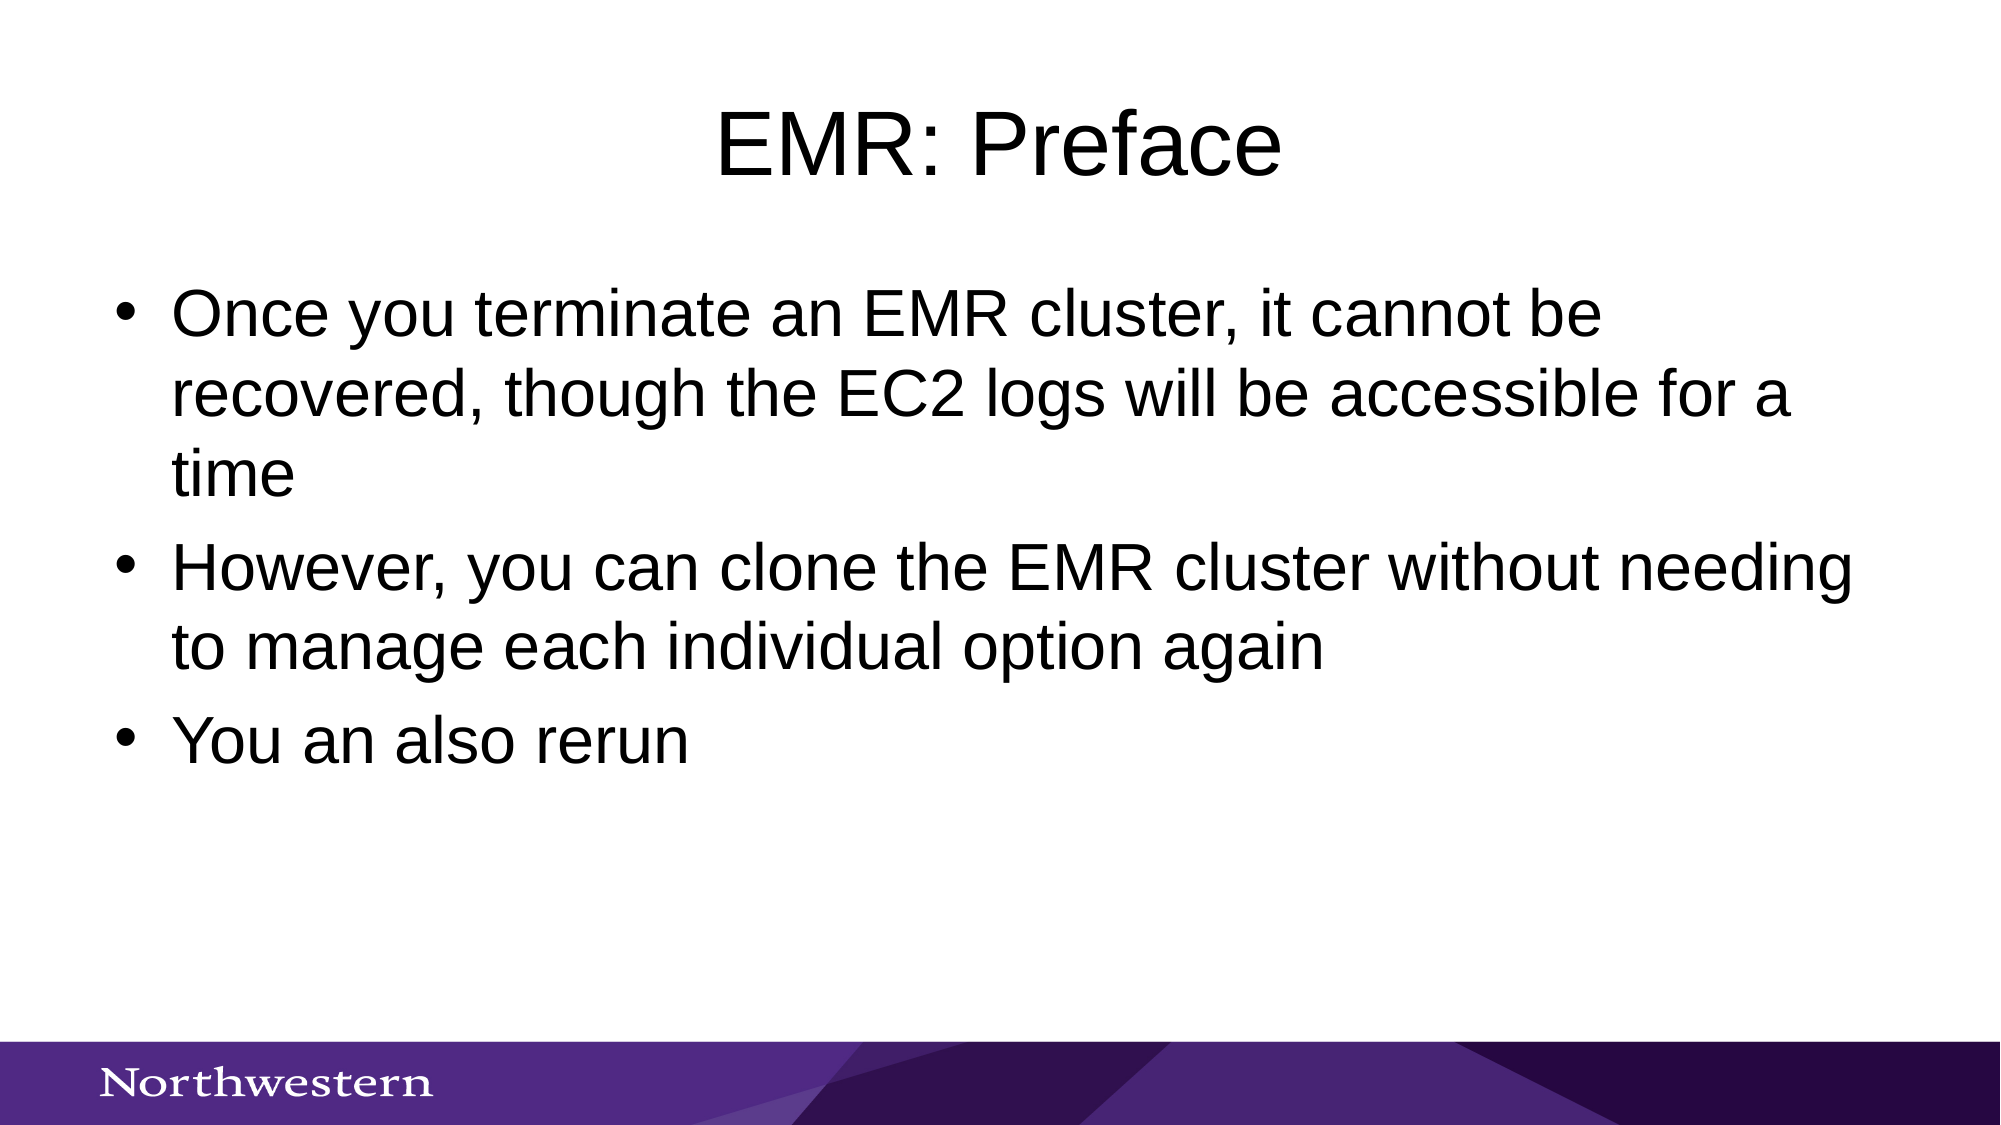

# EMR: Preface
Once you terminate an EMR cluster, it cannot be recovered, though the EC2 logs will be accessible for a time
However, you can clone the EMR cluster without needing to manage each individual option again
You an also rerun